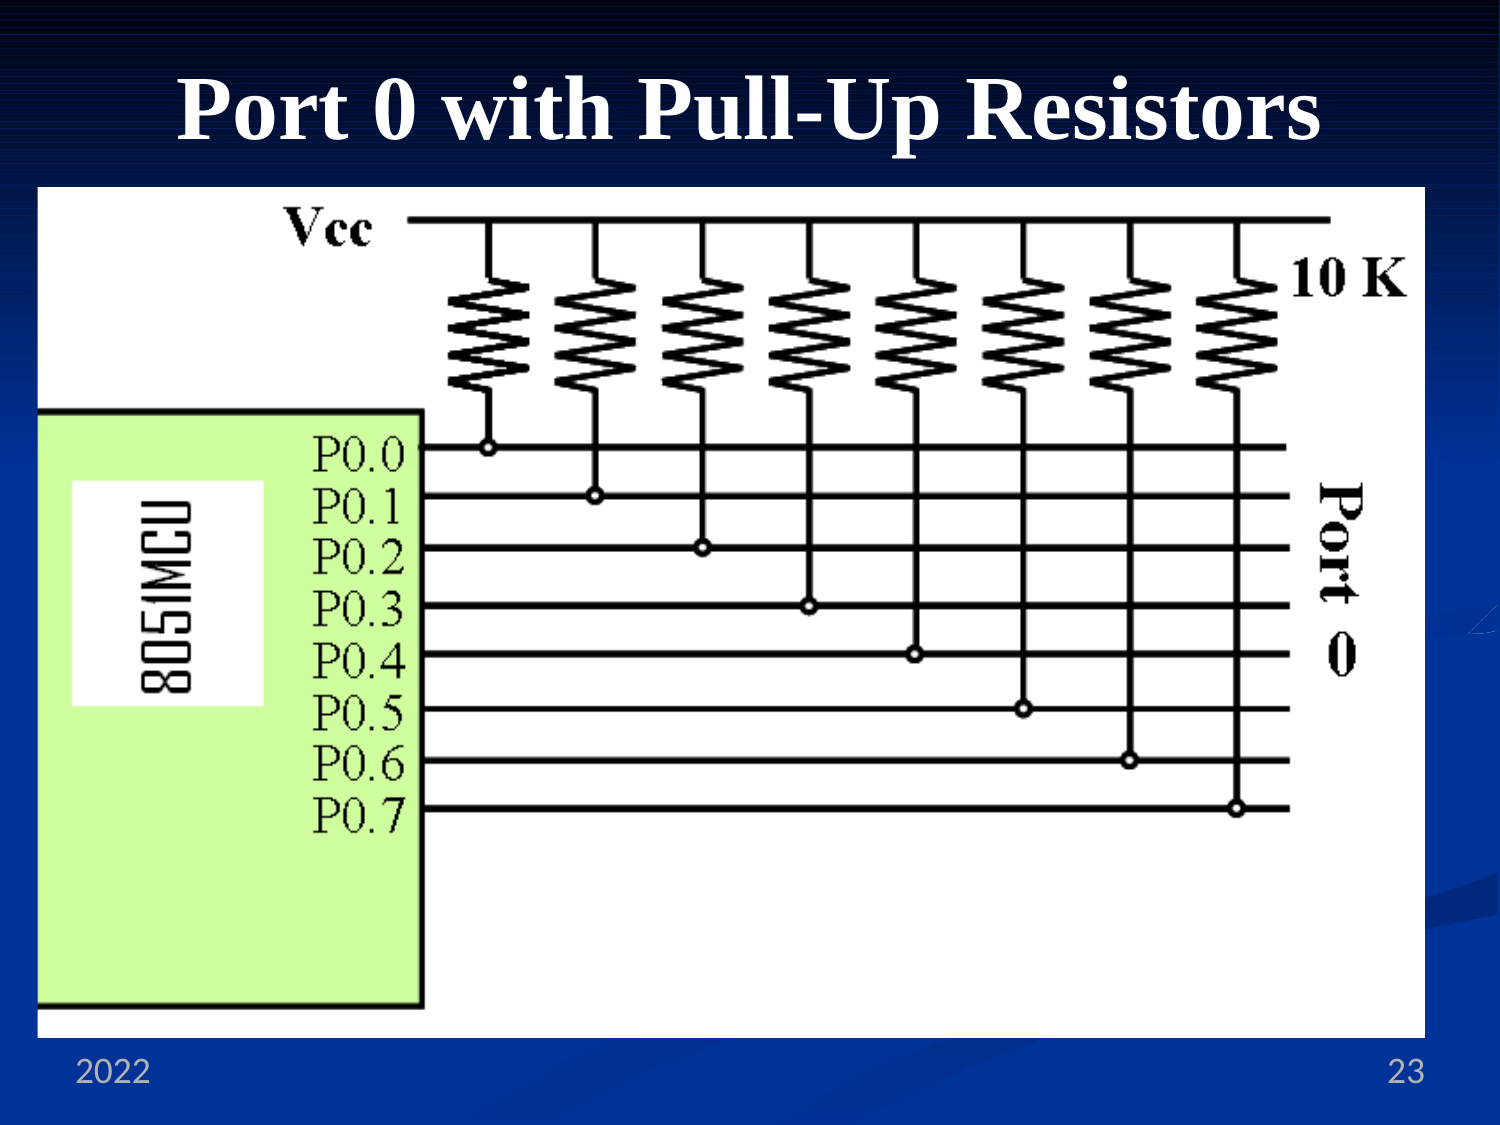

# Port 0 with Pull-Up Resistors

2022
23